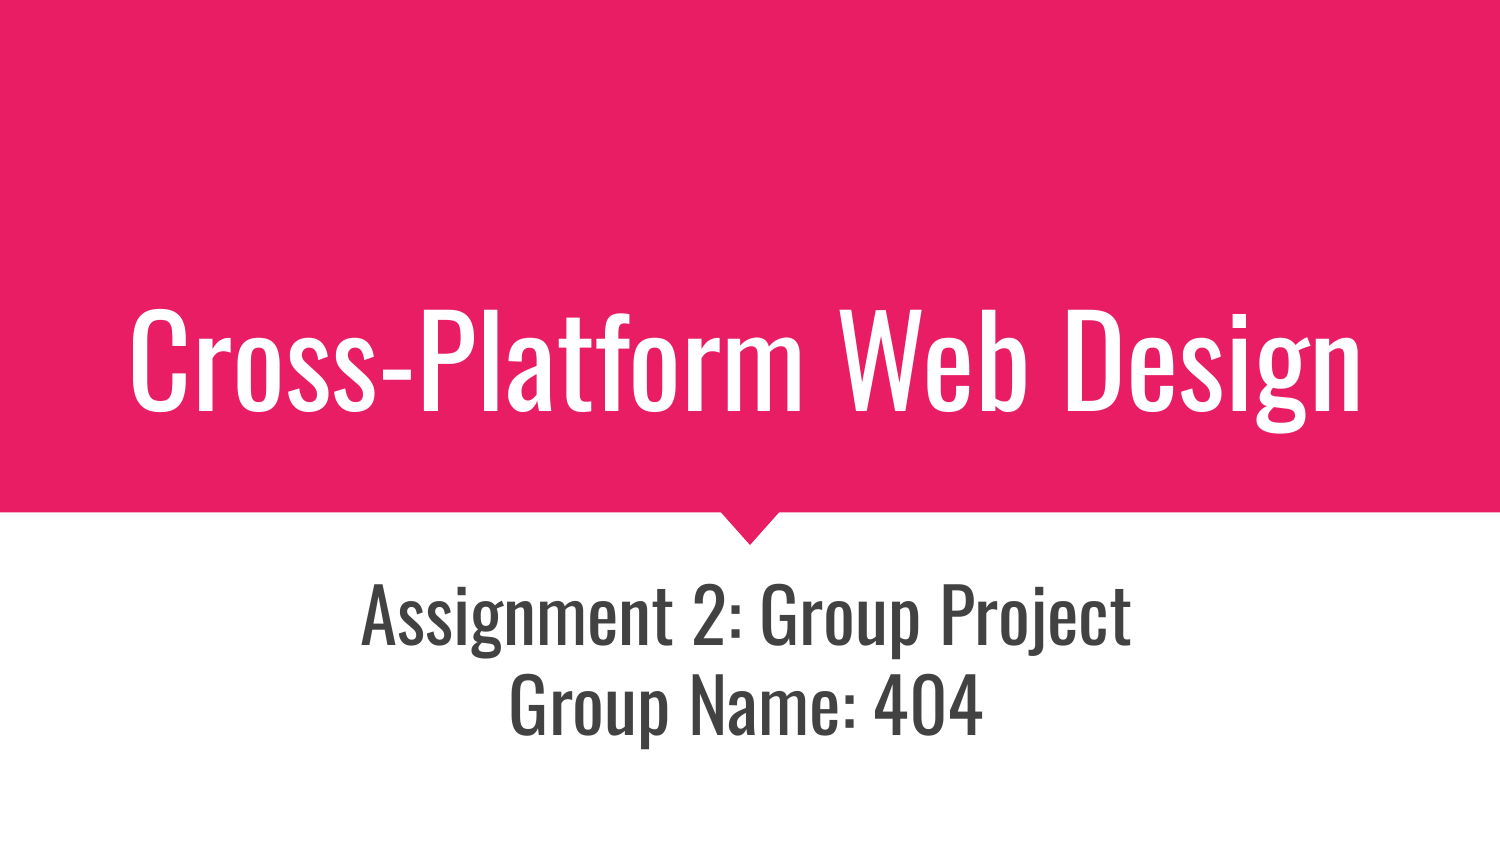

# Cross-Platform Web Design
Assignment 2: Group Project
Group Name: 404